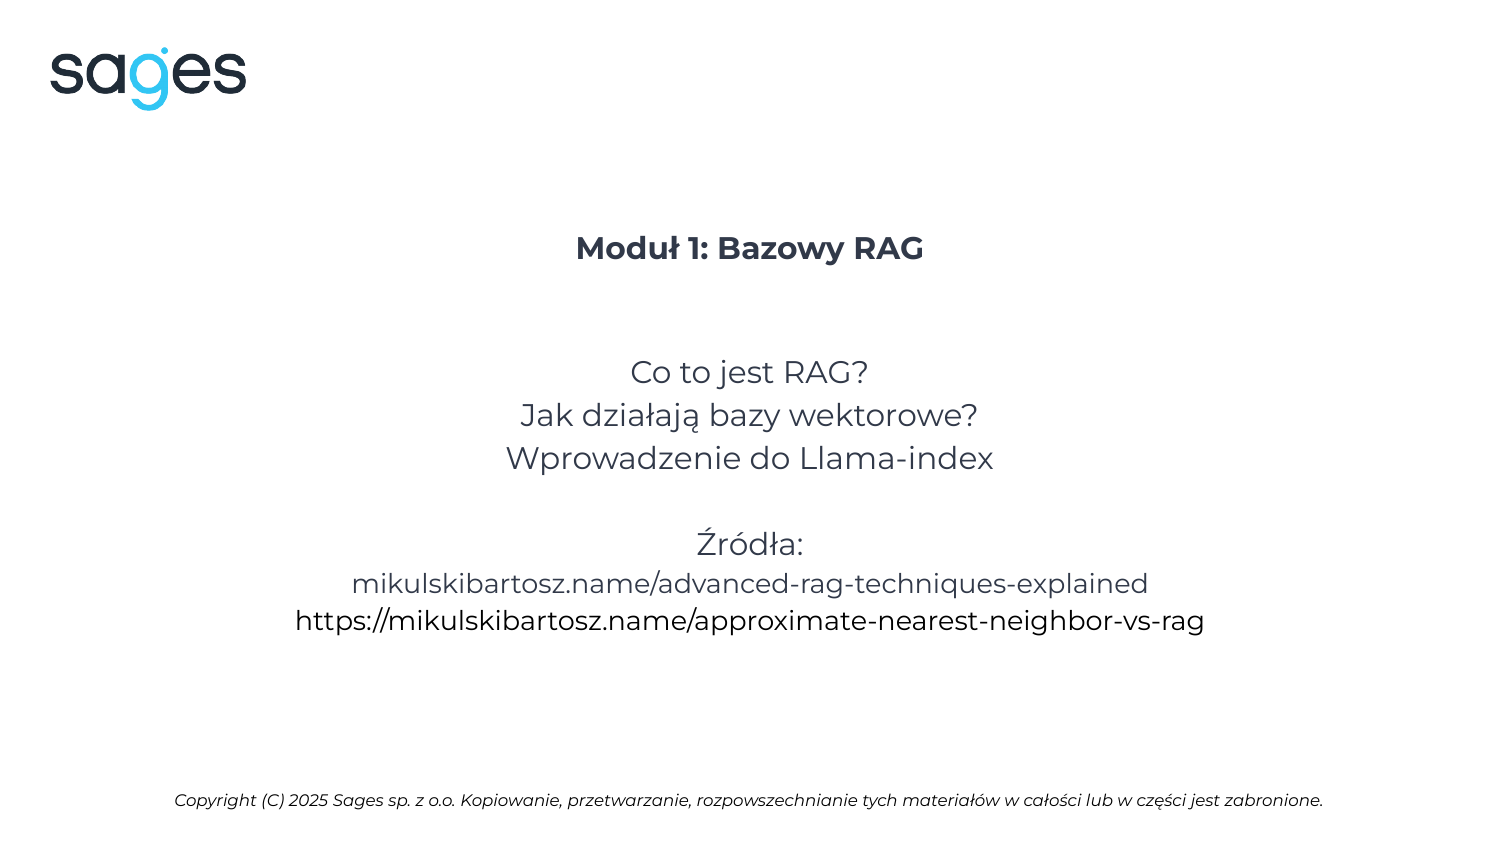

Moduł 1: Bazowy RAG
Co to jest RAG?
Jak działają bazy wektorowe?
Wprowadzenie do Llama-index

Źródła:
mikulskibartosz.name/advanced-rag-techniques-explained
https://mikulskibartosz.name/approximate-nearest-neighbor-vs-rag